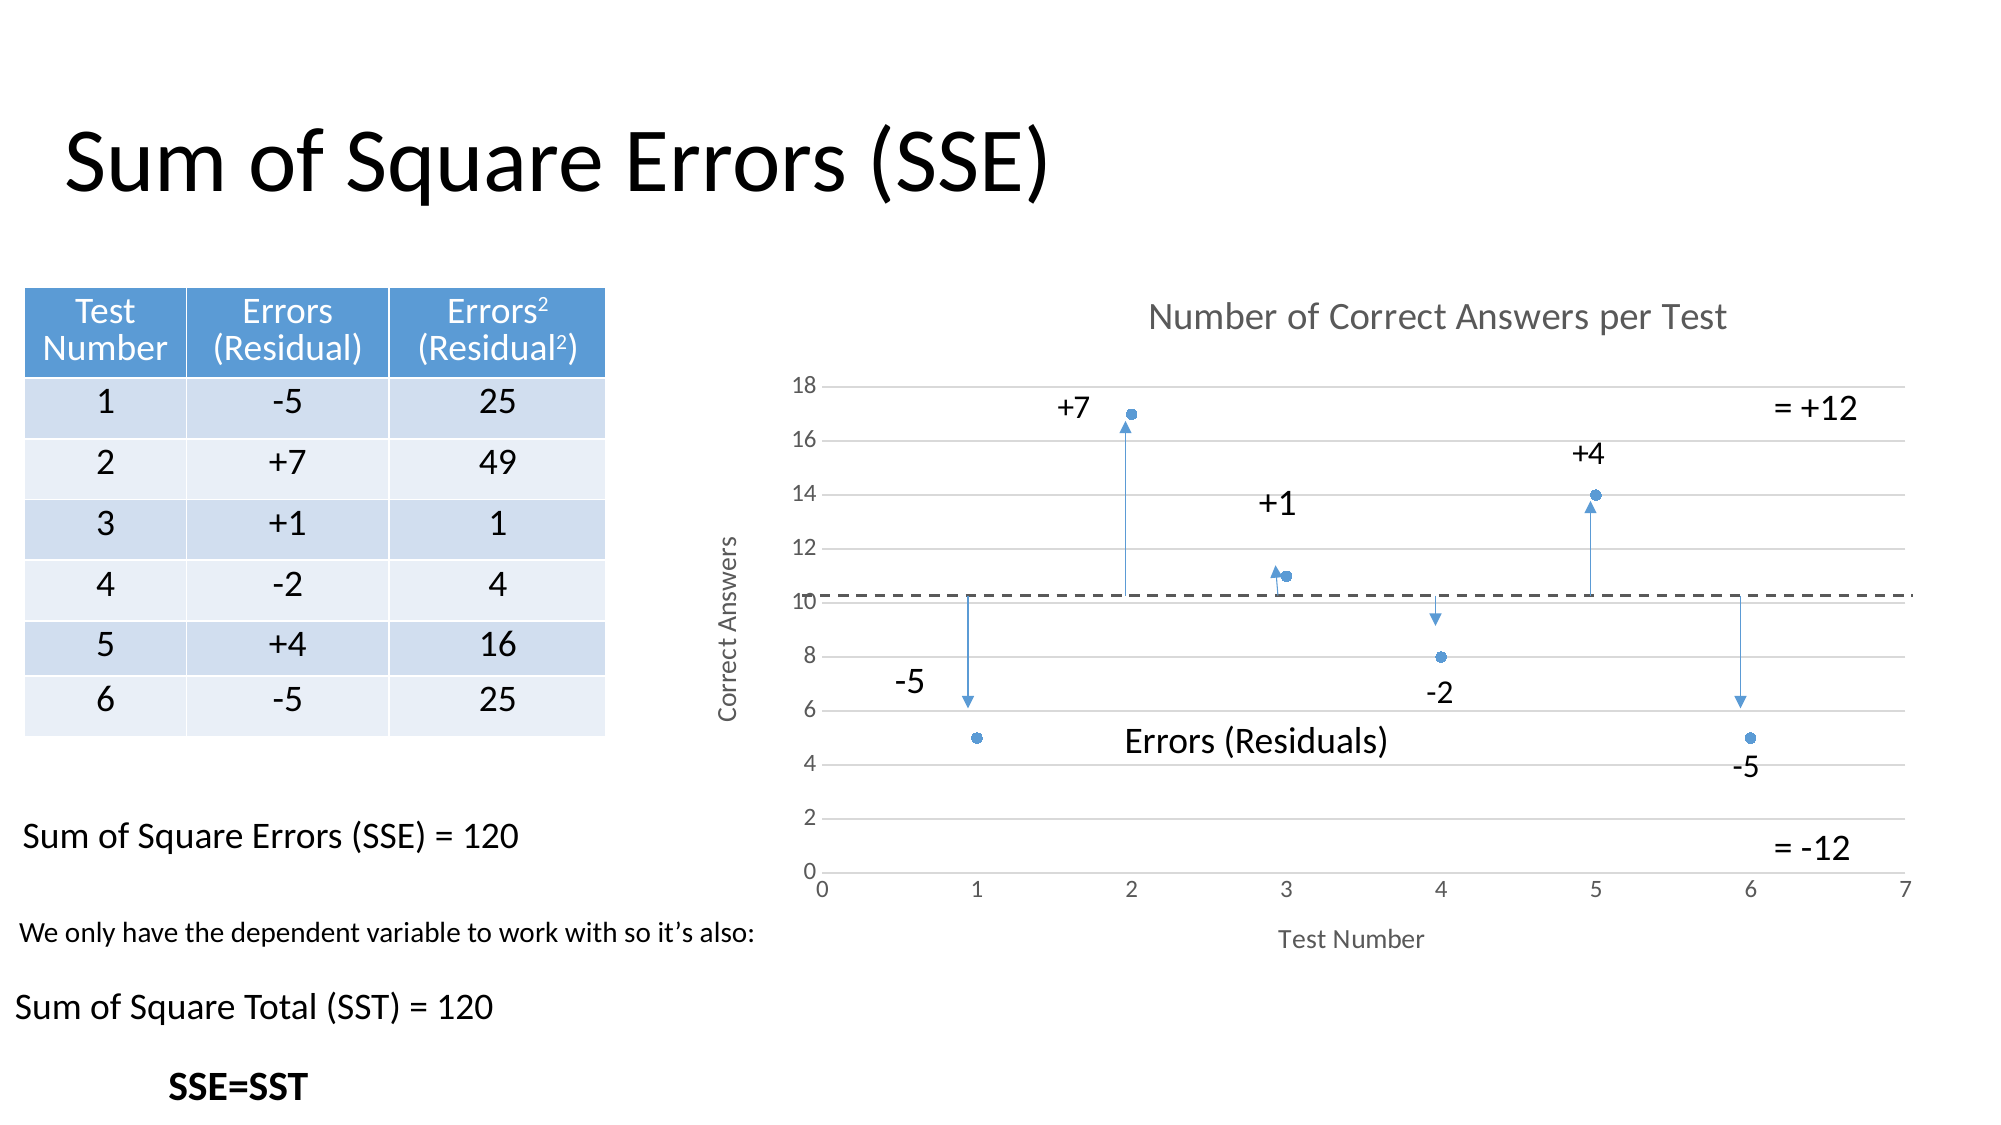

# Sum of Square Errors (SSE)

### Chart: Number of Correct Answers per Test

| Category | Tip Amount |
|---|---|
| Test Number | Errors (Residual) | Errors2 (Residual2) |
| --- | --- | --- |
| 1 | -5 | 25 |
| 2 | +7 | 49 |
| 3 | +1 | 1 |
| 4 | -2 | 4 |
| 5 | +4 | 16 |
| 6 | -5 | 25 |
= +12
-5
-2
Errors (Residuals)
-5
Sum of Square Errors (SSE) = 120
= -12
We only have the dependent variable to work with so it’s also:
Sum of Square Total (SST) = 120
SSE=SST